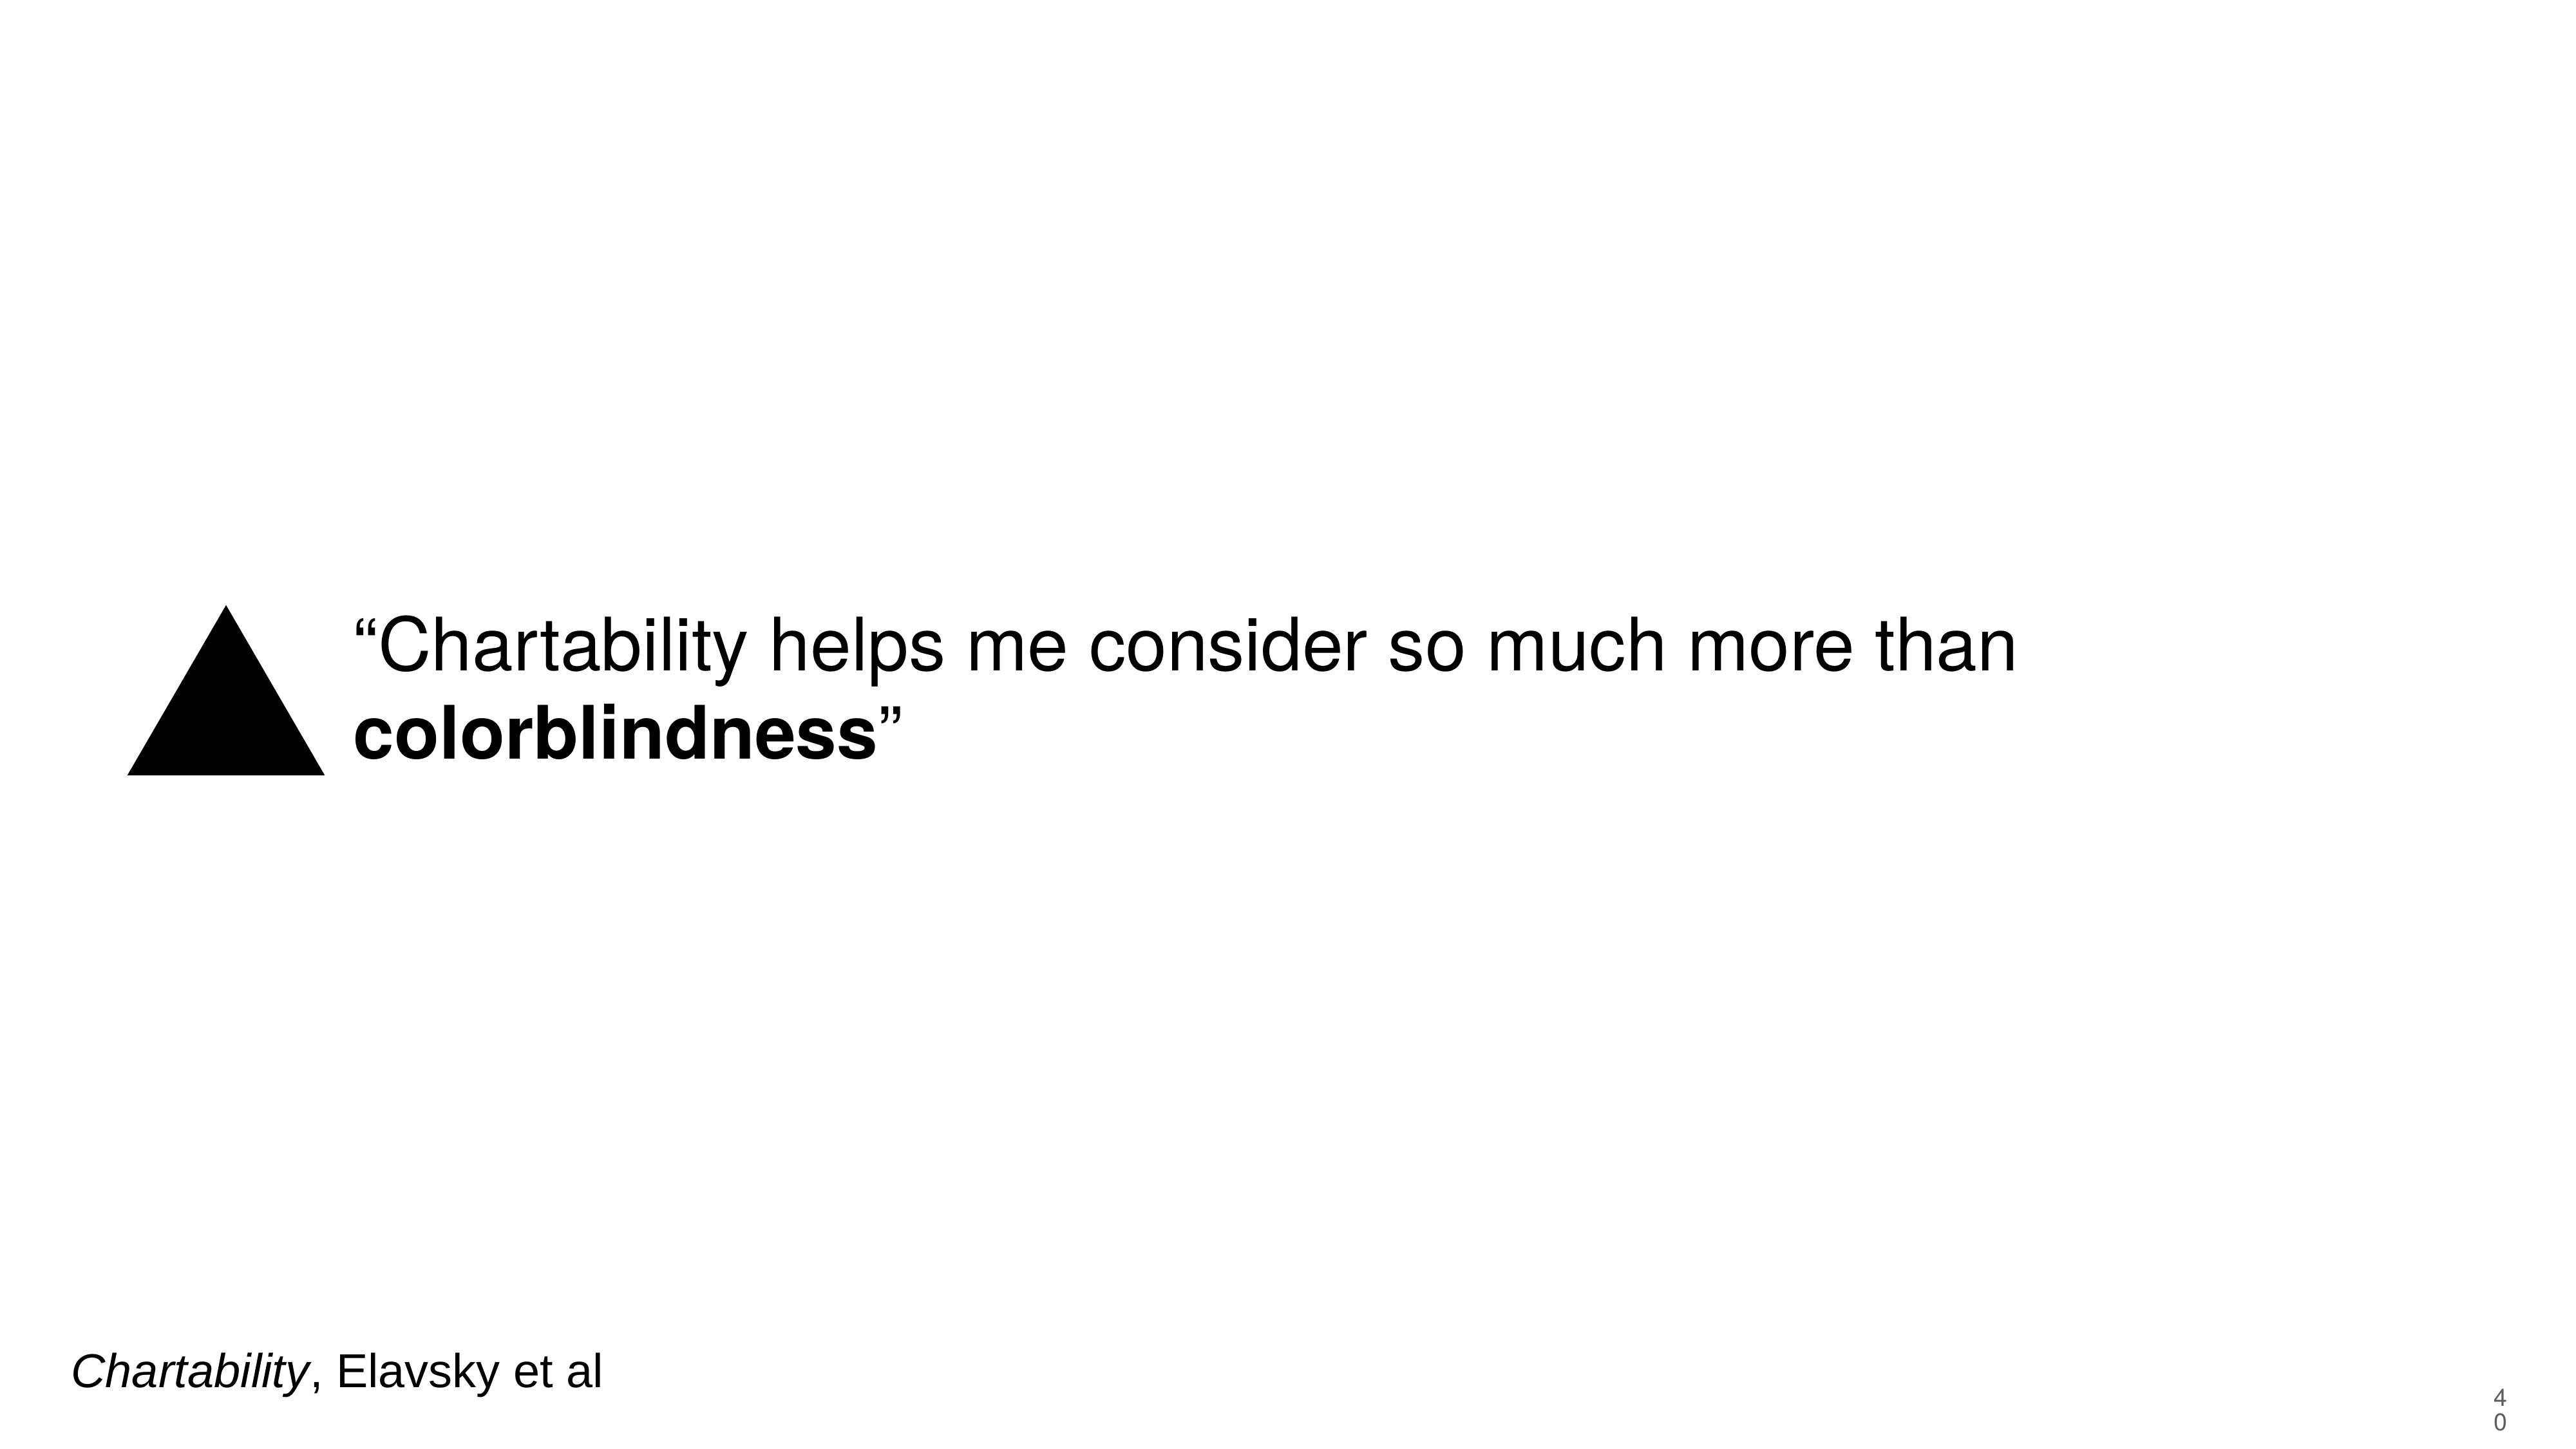

“Chartability helps me consider so much more than colorblindness”

Chartability, Elavsky et al
40